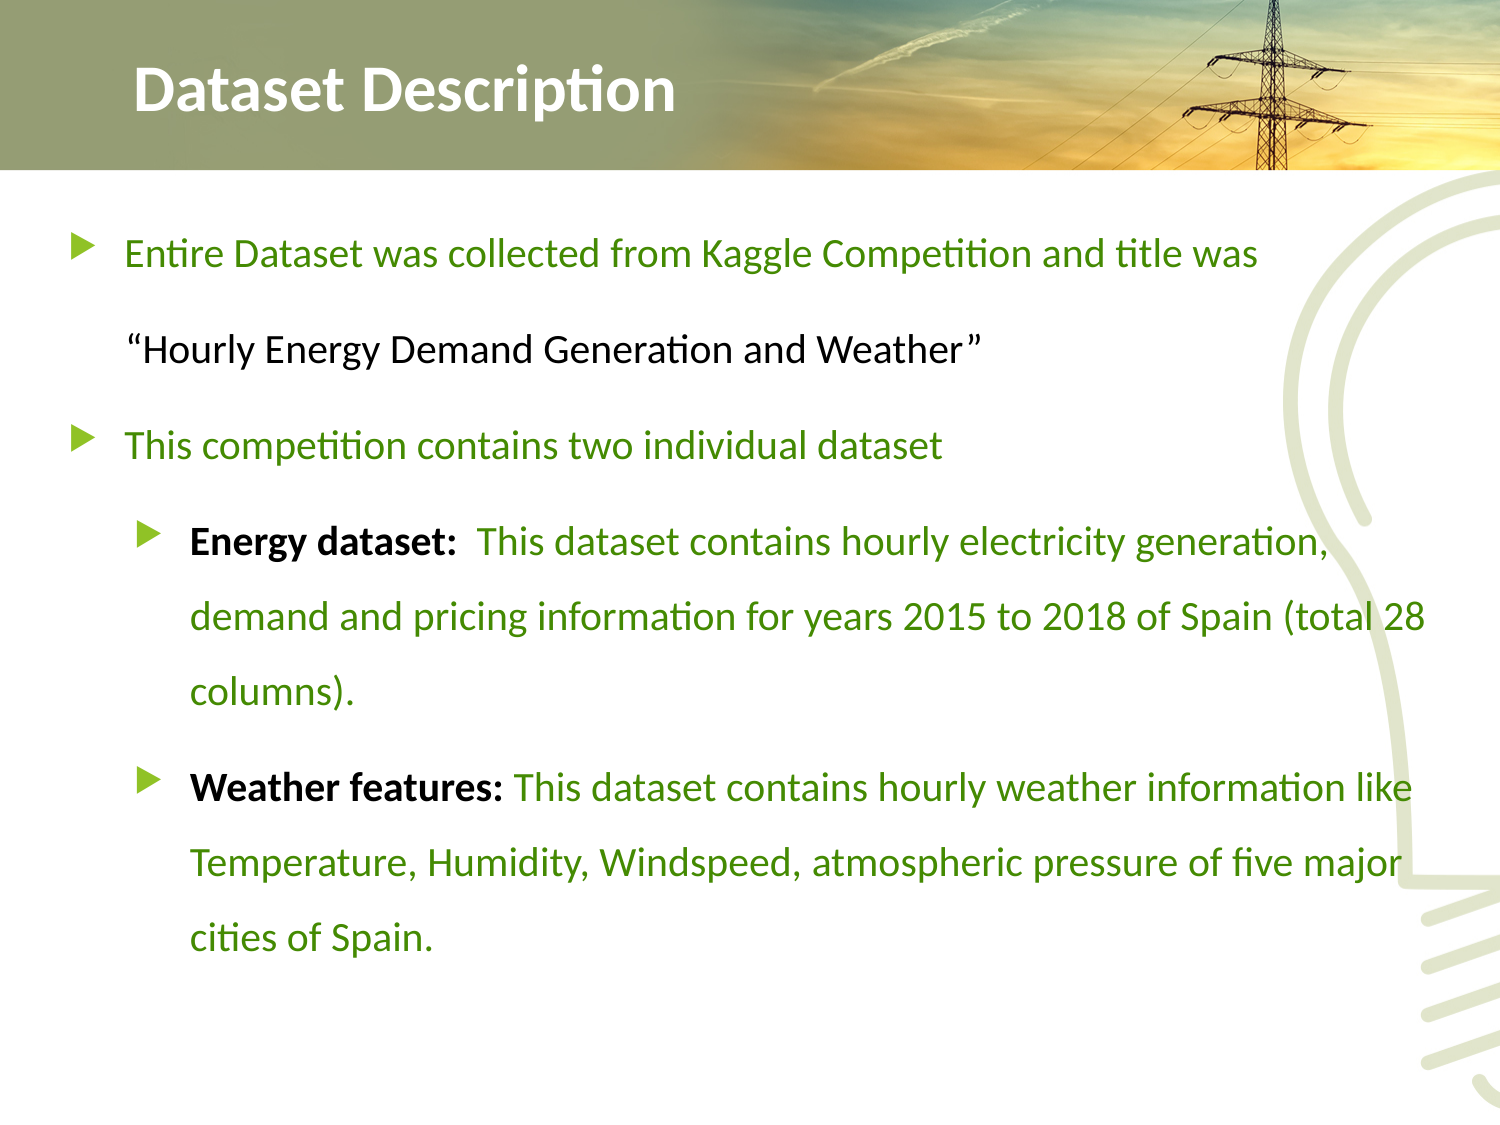

# Dataset Description
Entire Dataset was collected from Kaggle Competition and title was
      “Hourly Energy Demand Generation and Weather”
This competition contains two individual dataset
Energy dataset:  This dataset contains hourly electricity generation, demand and pricing information for years 2015 to 2018 of Spain (total 28 columns).
Weather features: This dataset contains hourly weather information like Temperature, Humidity, Windspeed, atmospheric pressure of five major cities of Spain.